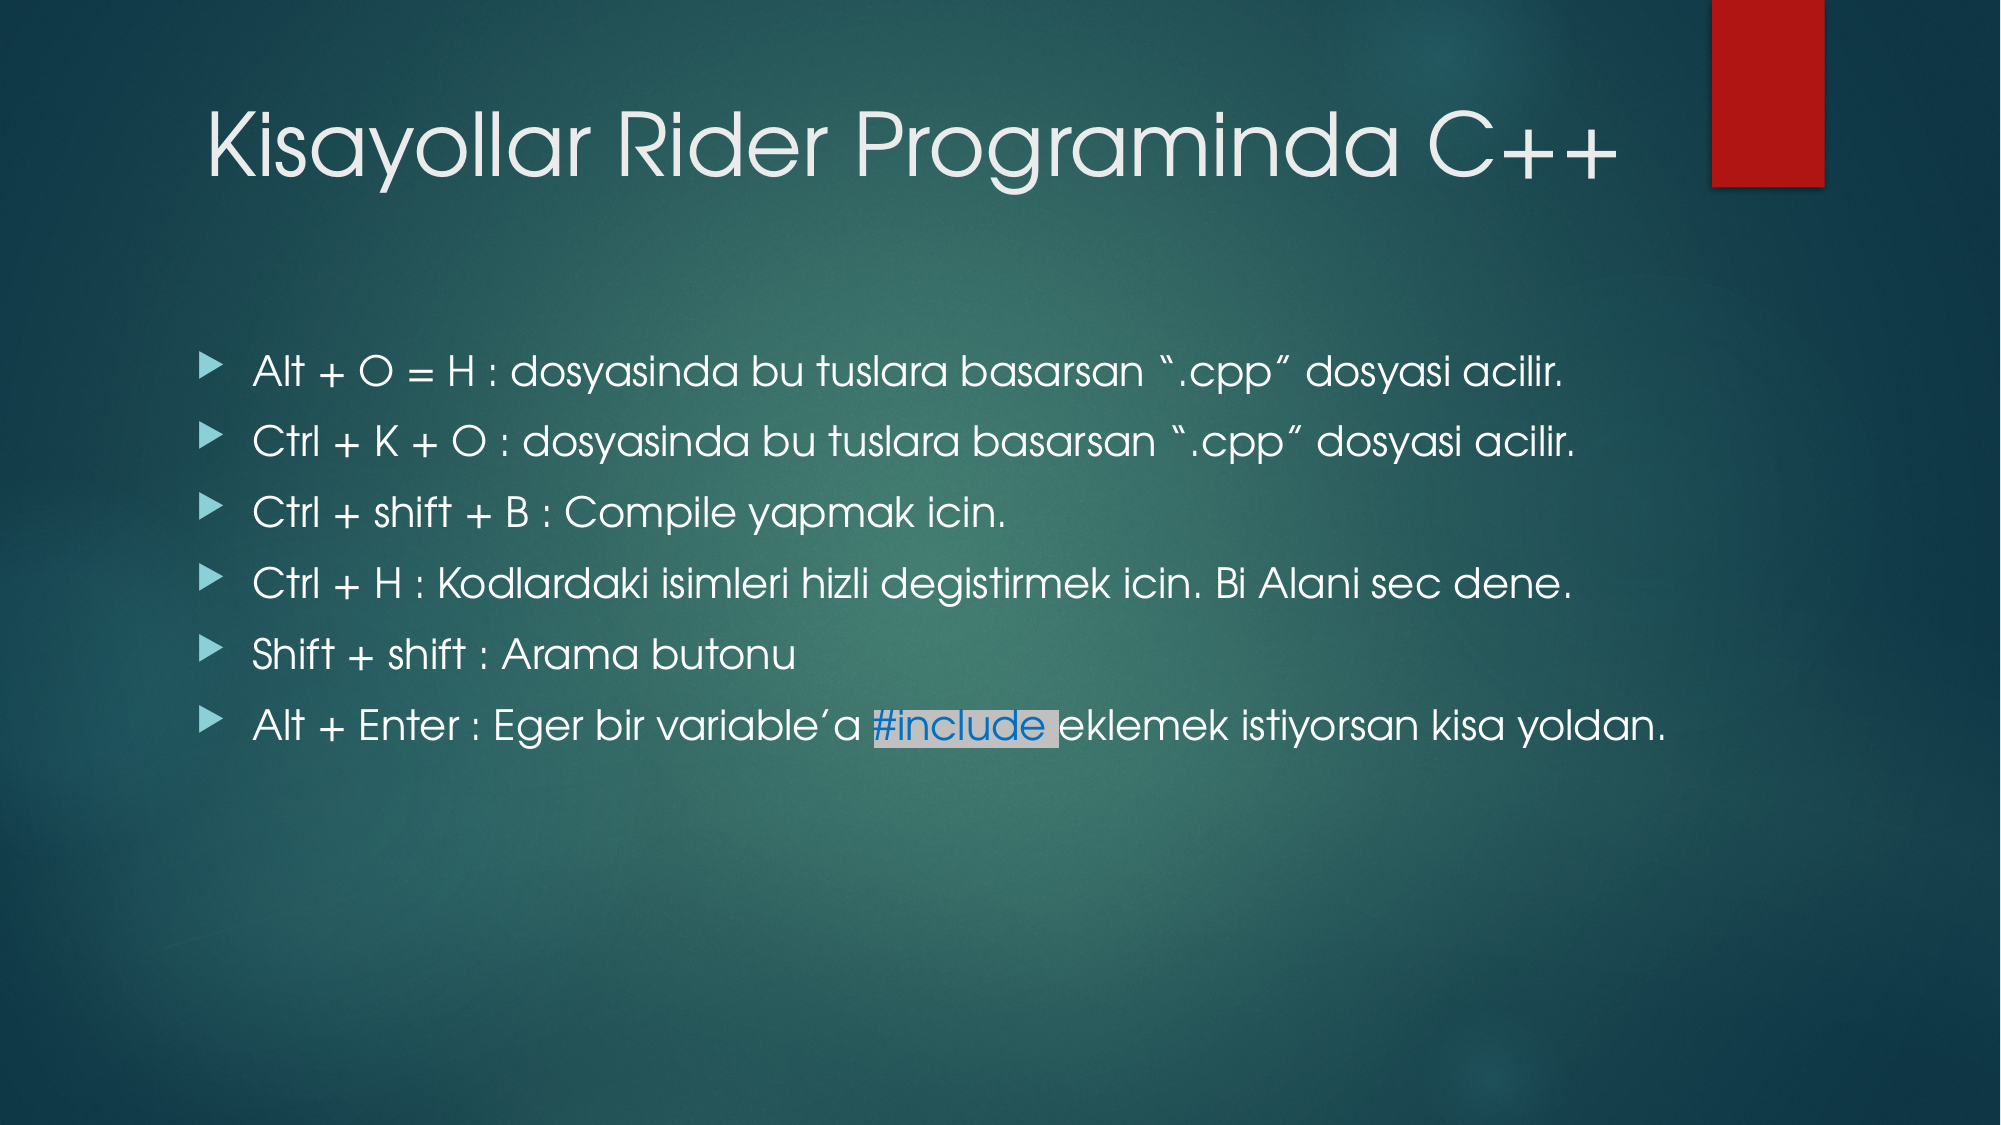

# Kisayollar Rider Programinda C++
Alt + O = H : dosyasinda bu tuslara basarsan “.cpp” dosyasi acilir.
Ctrl + K + O : dosyasinda bu tuslara basarsan “.cpp” dosyasi acilir.
Ctrl + shift + B : Compile yapmak icin.
Ctrl + H : Kodlardaki isimleri hizli degistirmek icin. Bi Alani sec dene.
Shift + shift : Arama butonu
Alt + Enter : Eger bir variable’a #include eklemek istiyorsan kisa yoldan.